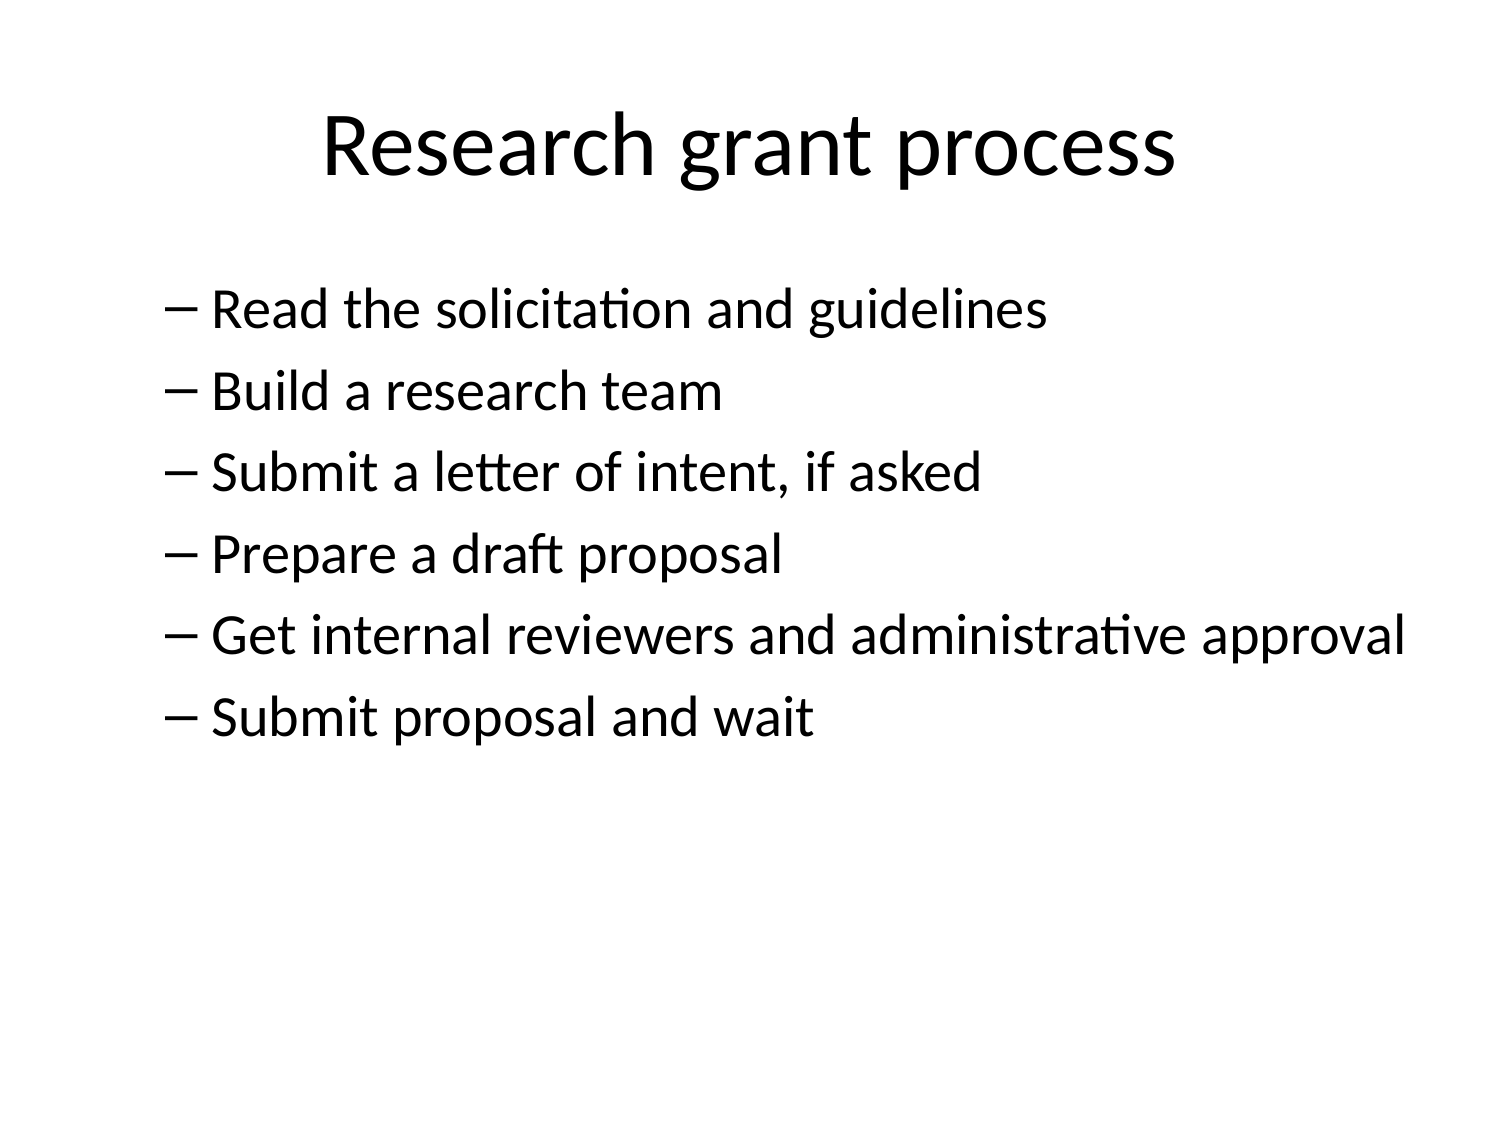

# Research grant process
Read the solicitation and guidelines
Build a research team
Submit a letter of intent, if asked
Prepare a draft proposal
Get internal reviewers and administrative approval
Submit proposal and wait